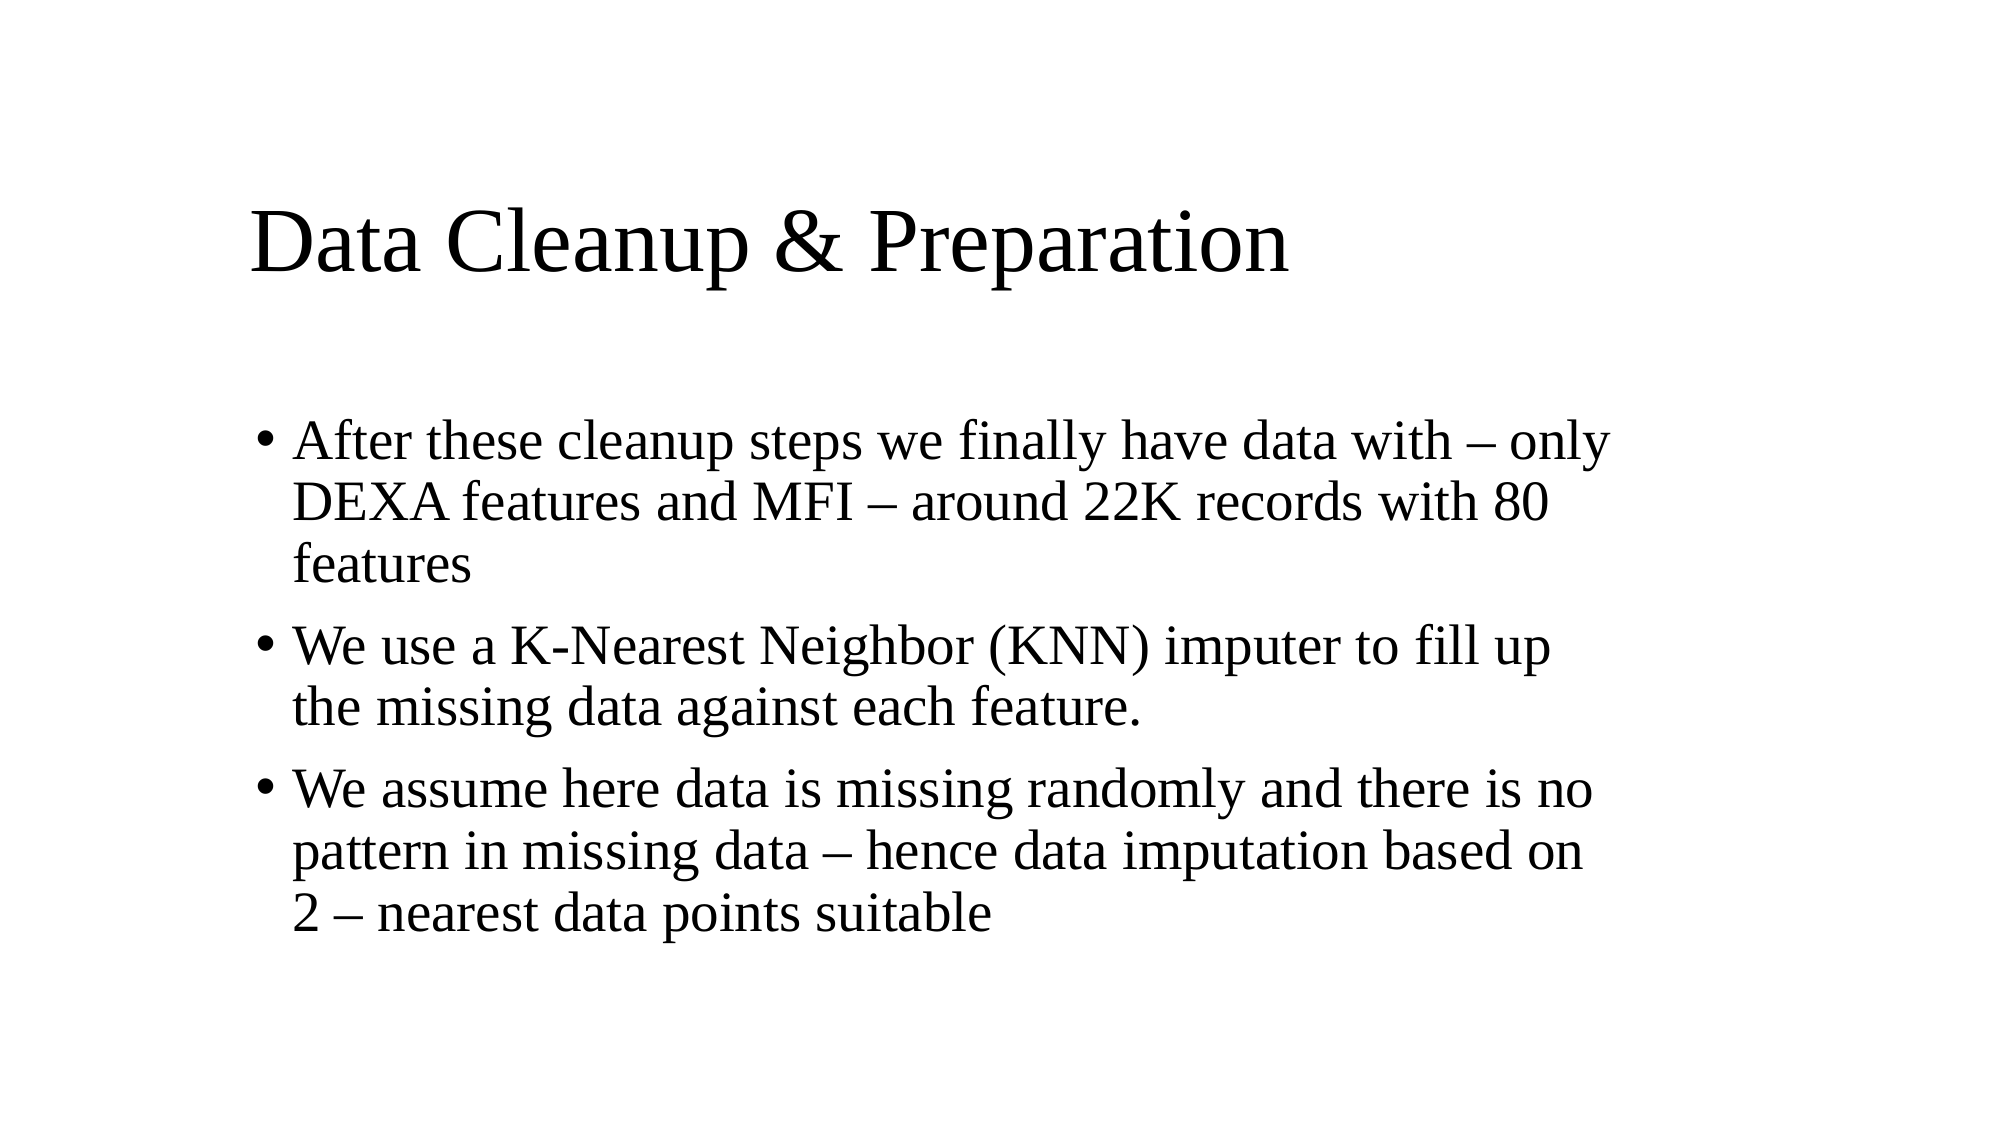

# Data Cleanup & Preparation
After these cleanup steps we finally have data with – only DEXA features and MFI – around 22K records with 80 features
We use a K-Nearest Neighbor (KNN) imputer to fill up the missing data against each feature.
We assume here data is missing randomly and there is no pattern in missing data – hence data imputation based on 2 – nearest data points suitable